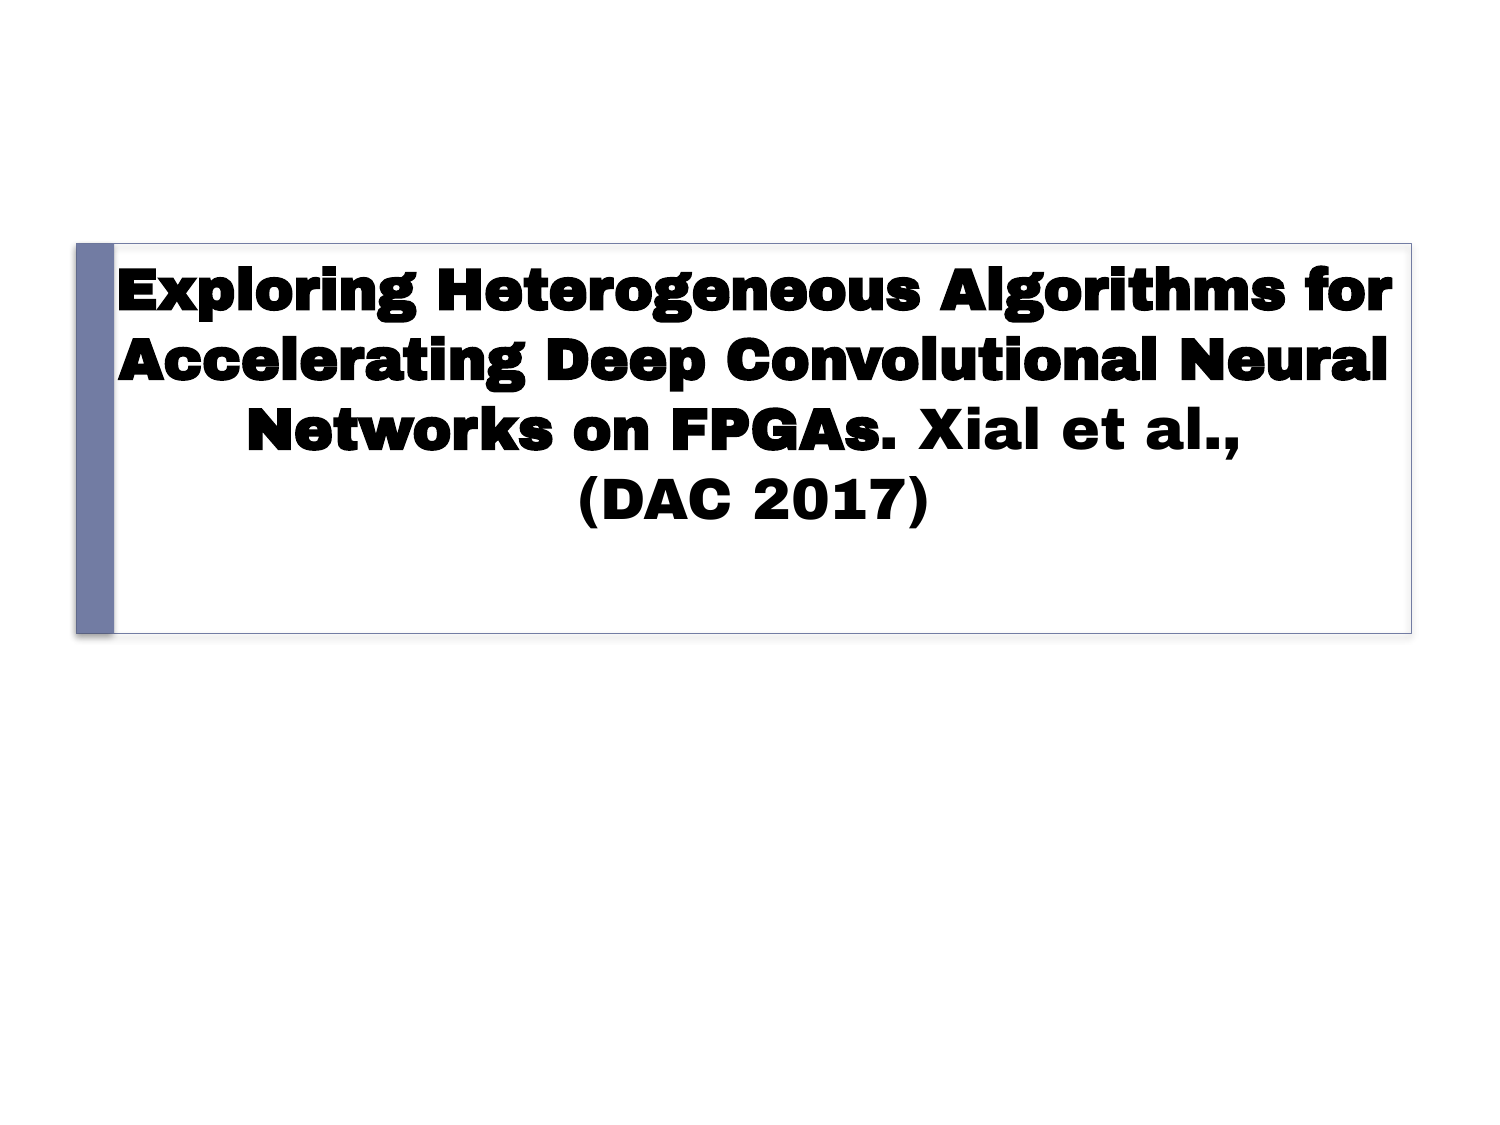

# Exploring Heterogeneous Algorithms for Accelerating Deep Convolutional Neural Networks on FPGAs. Xial et al., (DAC 2017)
29